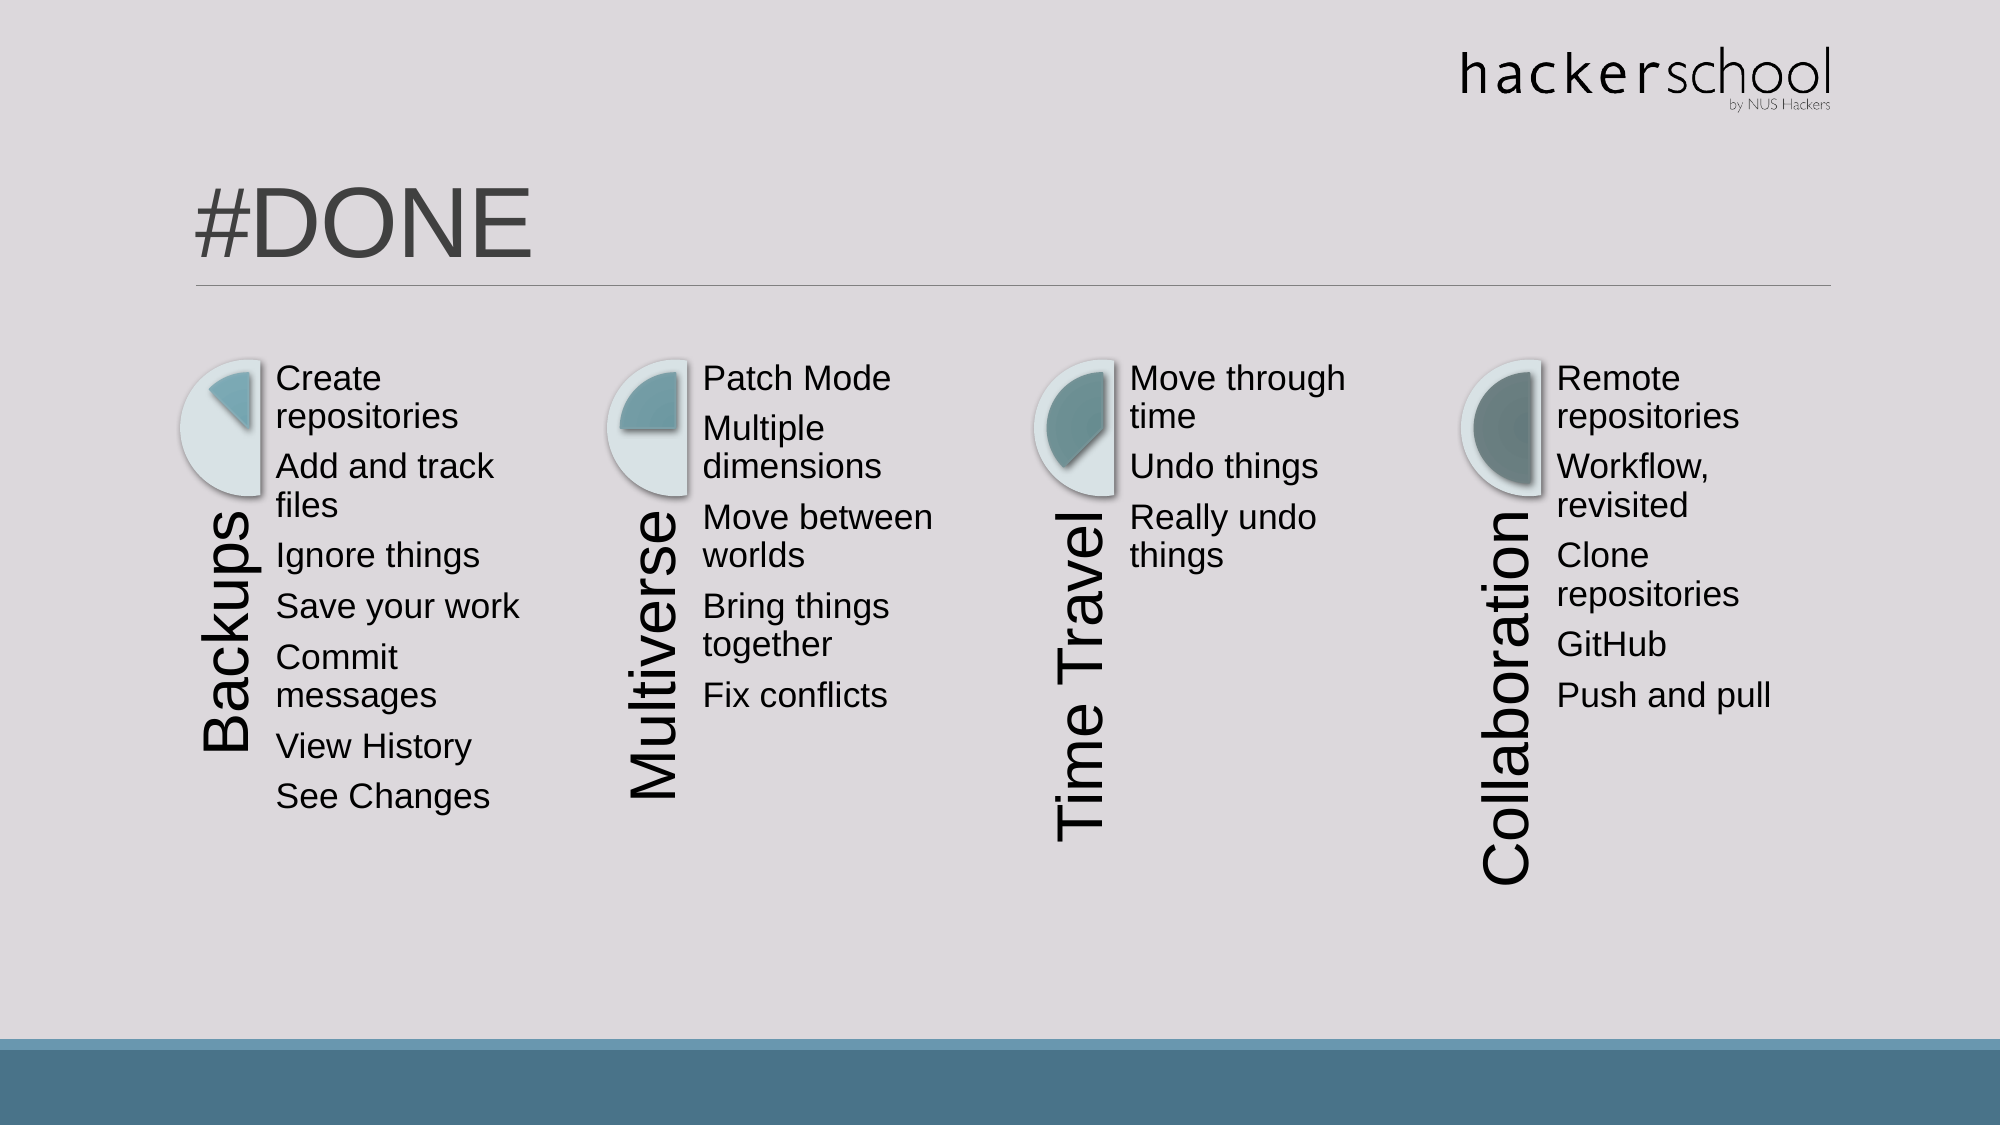

# #DONE
Backups
Create repositories
Add and track files
Ignore things
Save your work
Commit messages
View History
See Changes
Multiverse
Patch Mode
Multiple dimensions
Move between worlds
Bring things together
Fix conflicts
Time Travel
Move through time
Undo things
Really undo things
Collaboration
Remote repositories
Workflow, revisited
Clone repositories
GitHub
Push and pull